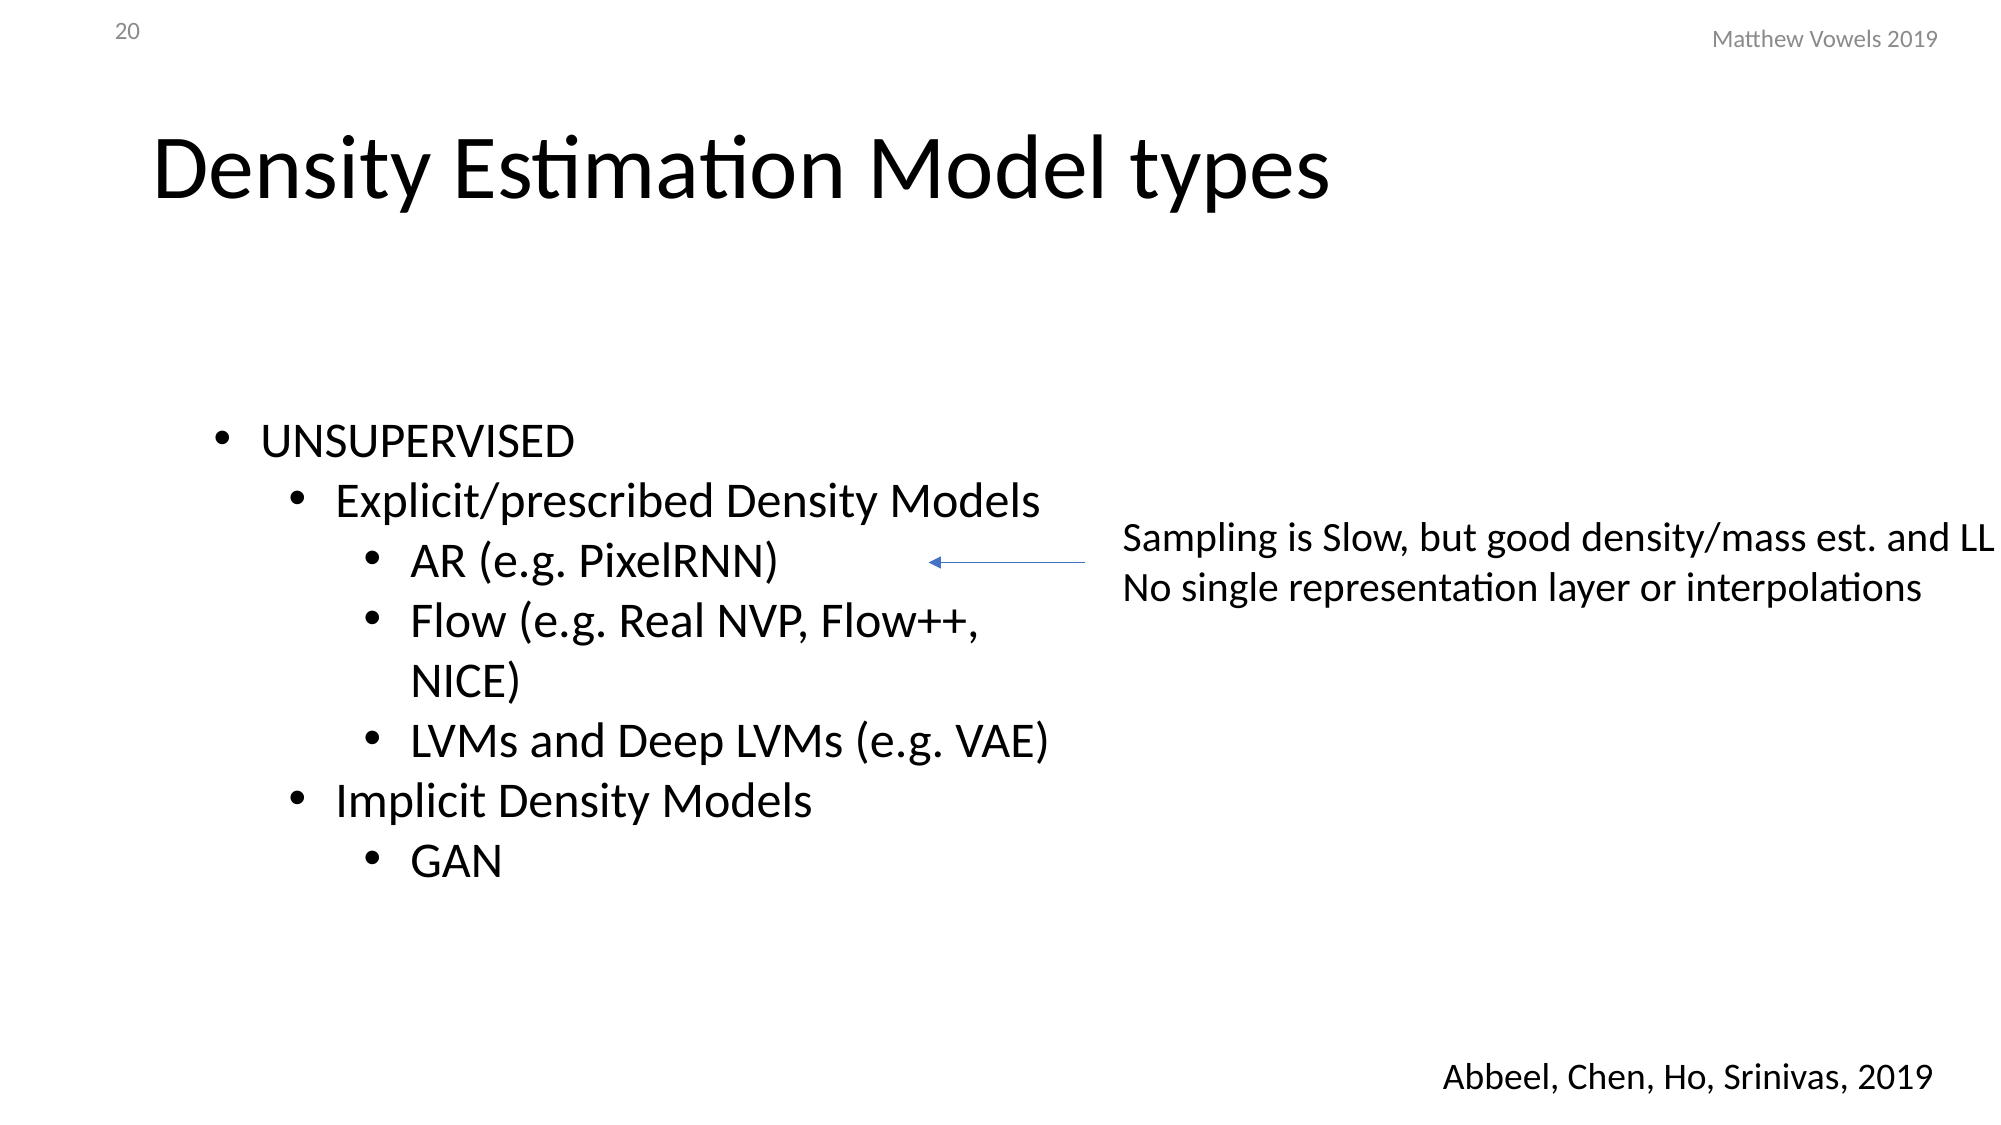

20
Matthew Vowels 2019
# Density Estimation Model types
UNSUPERVISED
Explicit/prescribed Density Models
AR (e.g. PixelRNN)
Flow (e.g. Real NVP, Flow++, NICE)
LVMs and Deep LVMs (e.g. VAE)
Implicit Density Models
GAN
Sampling is Slow, but good density/mass est. and LL
No single representation layer or interpolations

Abbeel, Chen, Ho, Srinivas, 2019